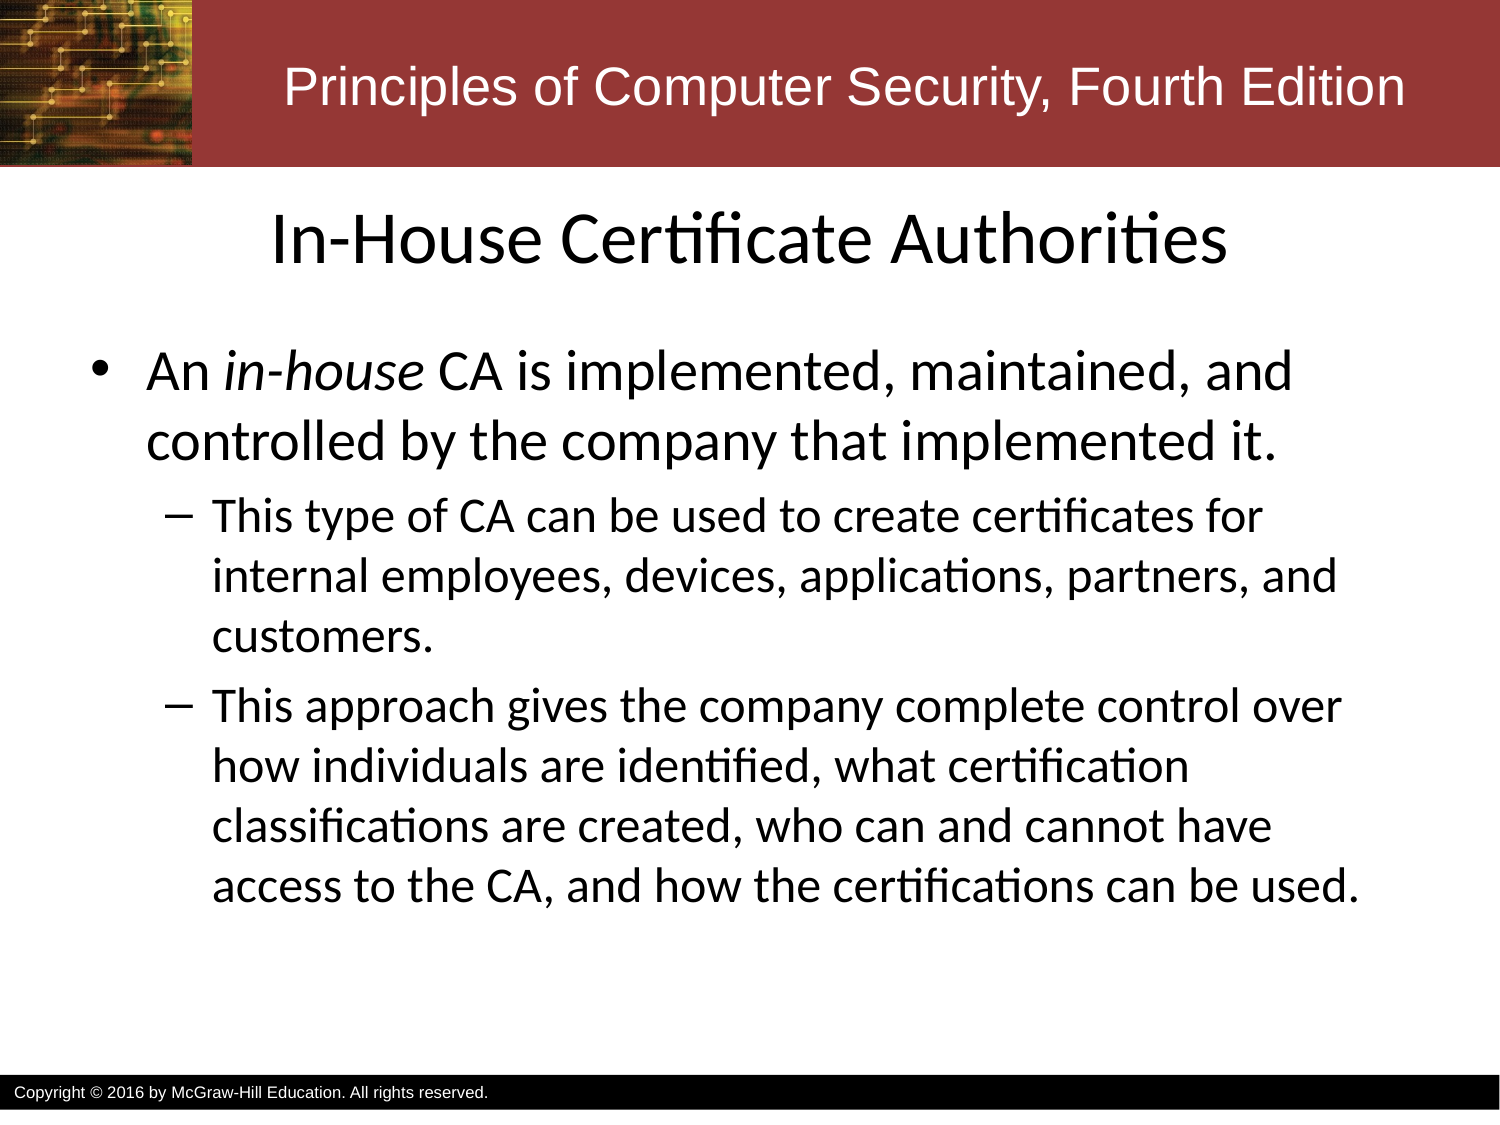

# In-House Certificate Authorities
An in-house CA is implemented, maintained, and controlled by the company that implemented it.
This type of CA can be used to create certificates for internal employees, devices, applications, partners, and customers.
This approach gives the company complete control over how individuals are identified, what certification classifications are created, who can and cannot have access to the CA, and how the certifications can be used.